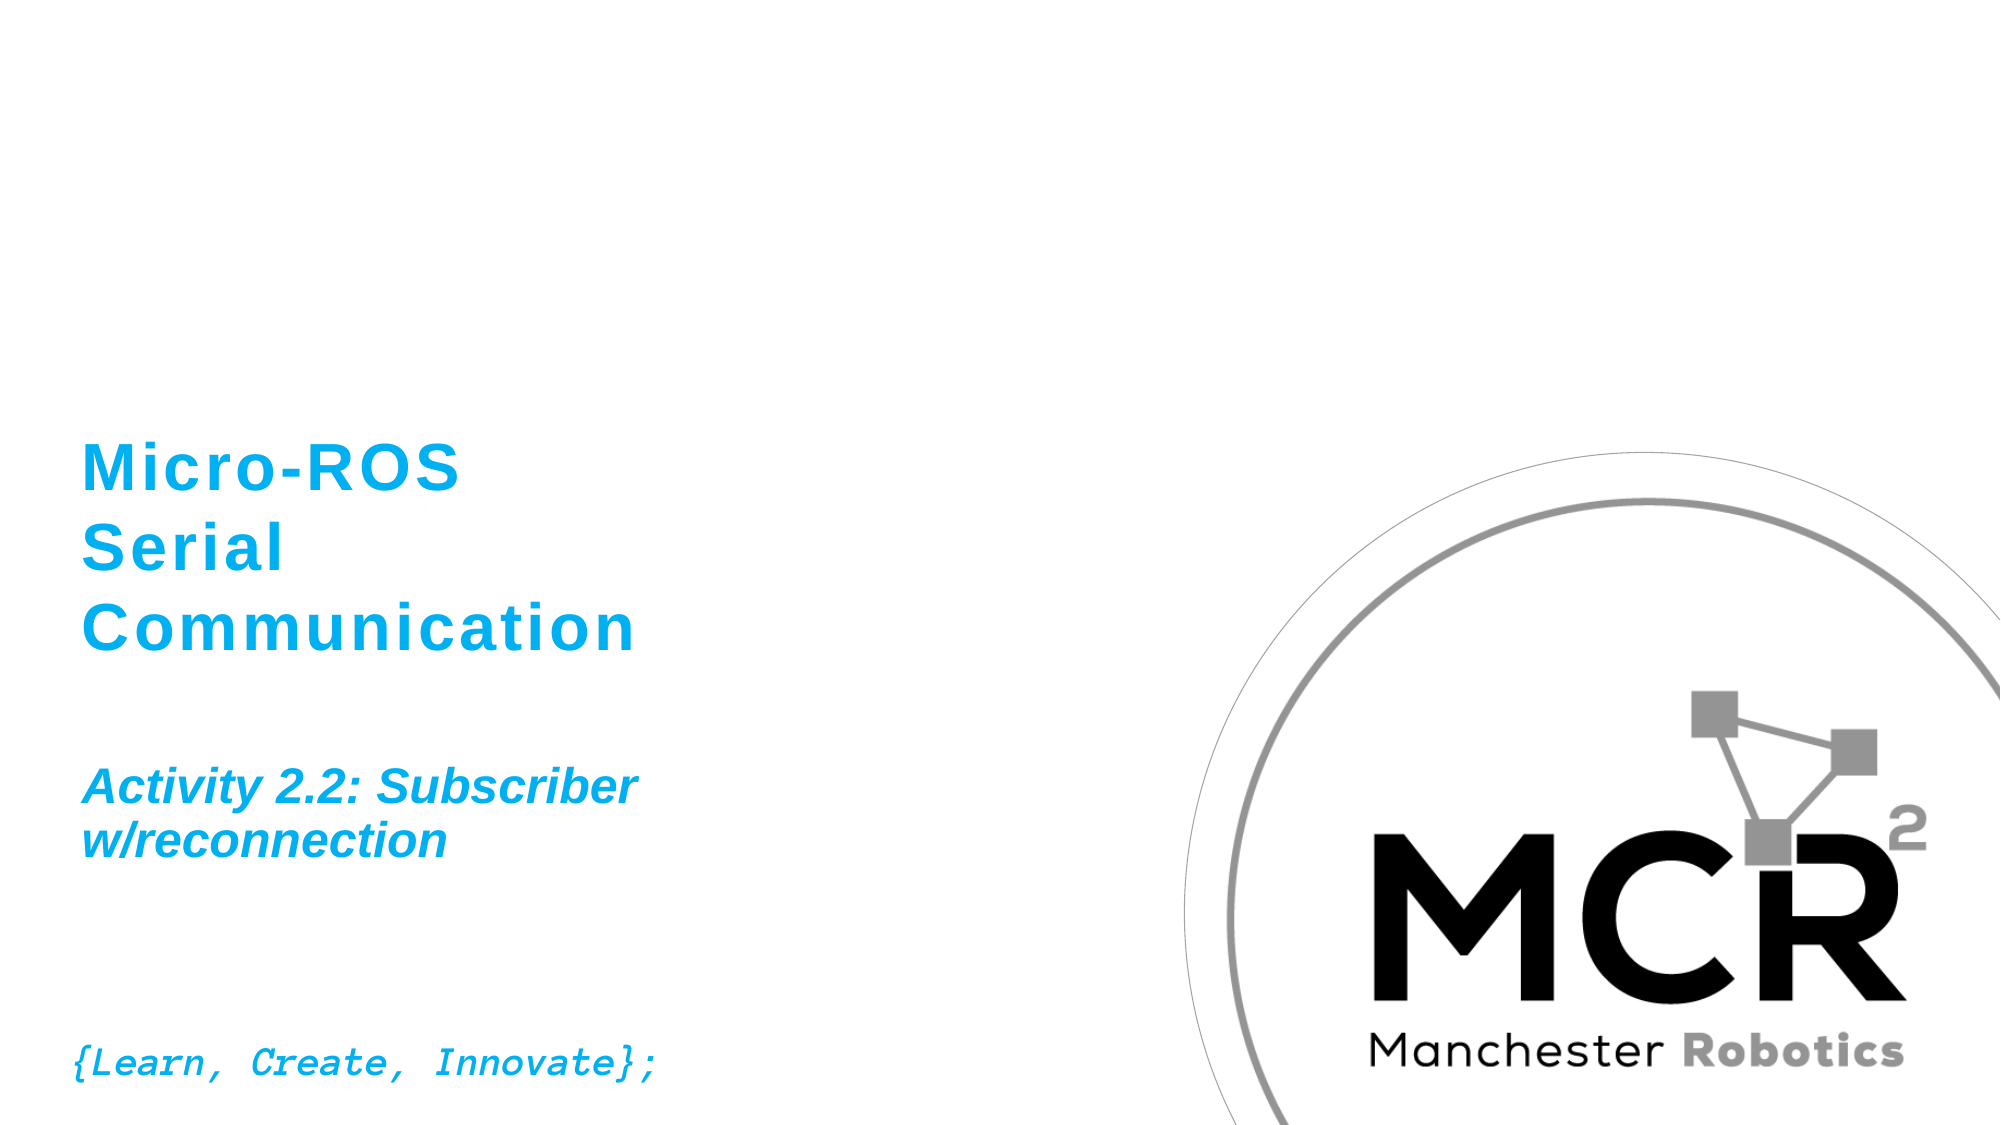

# Micro-ROS Serial Communication
Activity 2.2: Subscriber w/reconnection